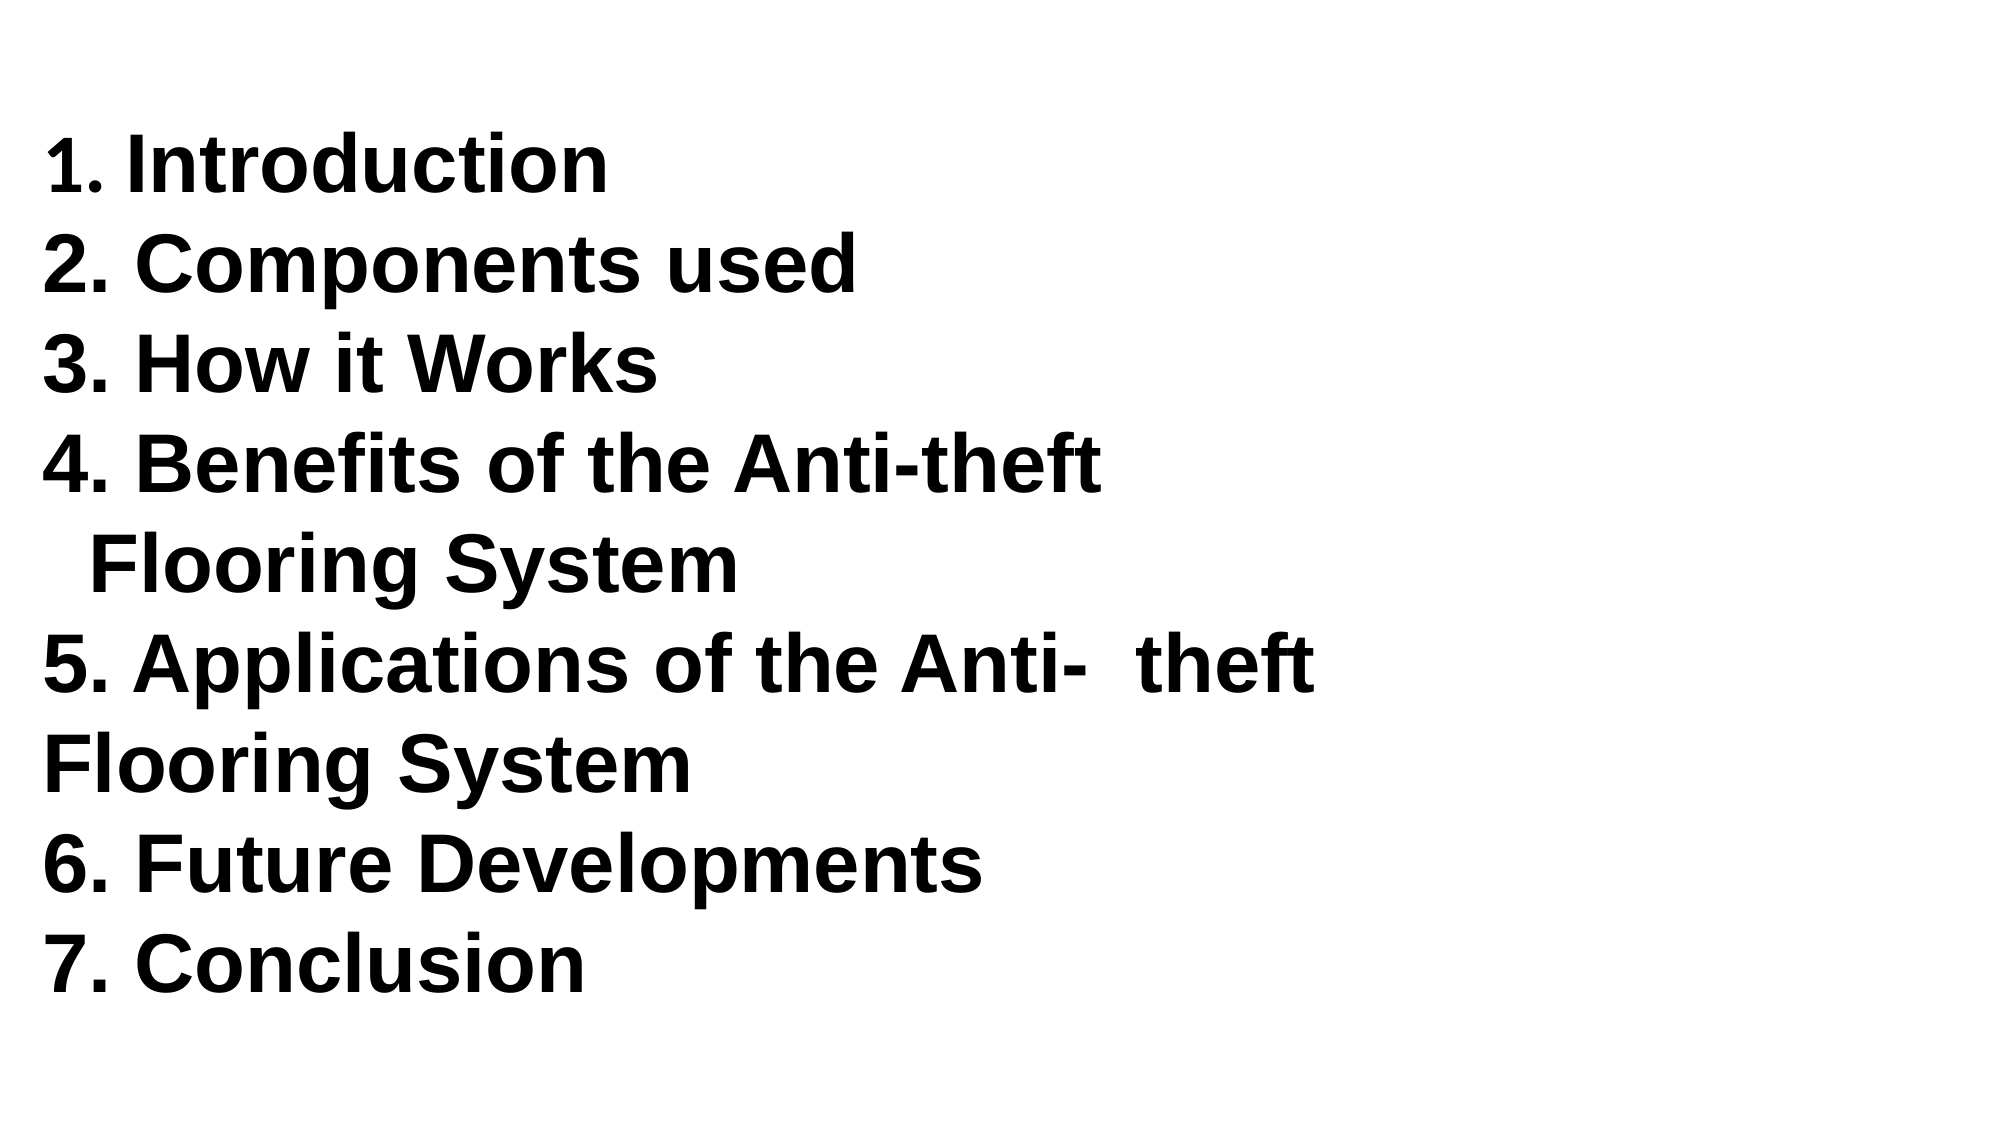

1. Introduction
2. Components used
3. How it Works
4. Benefits of the Anti-theft
  Flooring System
5. Applications of the Anti-  theft Flooring System
6. Future Developments
7. Conclusion